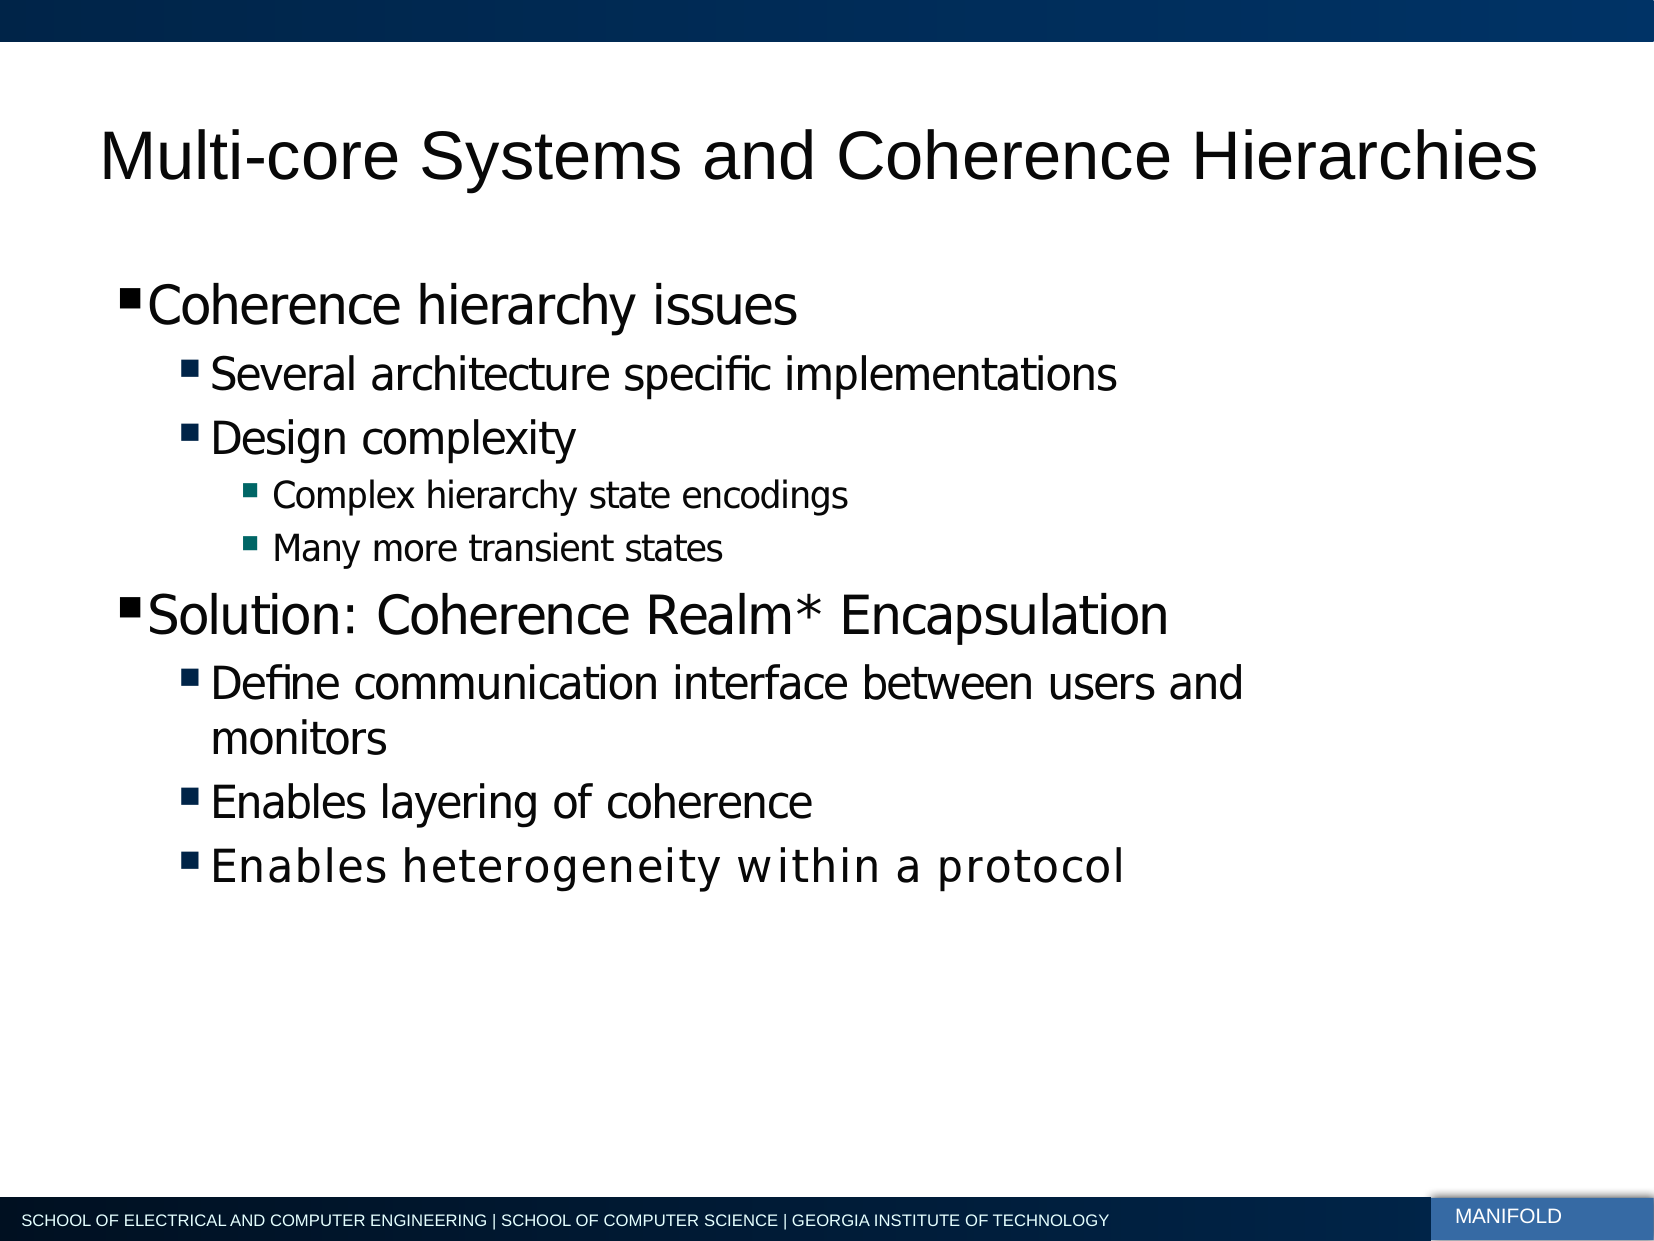

# Multi-core Systems and Coherence Hierarchies
Coherence hierarchy issues
Several architecture specific implementations
Design complexity
Complex hierarchy state encodings
Many more transient states
Solution: Coherence Realm* Encapsulation
Define communication interface between users and monitors
Enables layering of coherence
Enables heterogeneity within a protocol